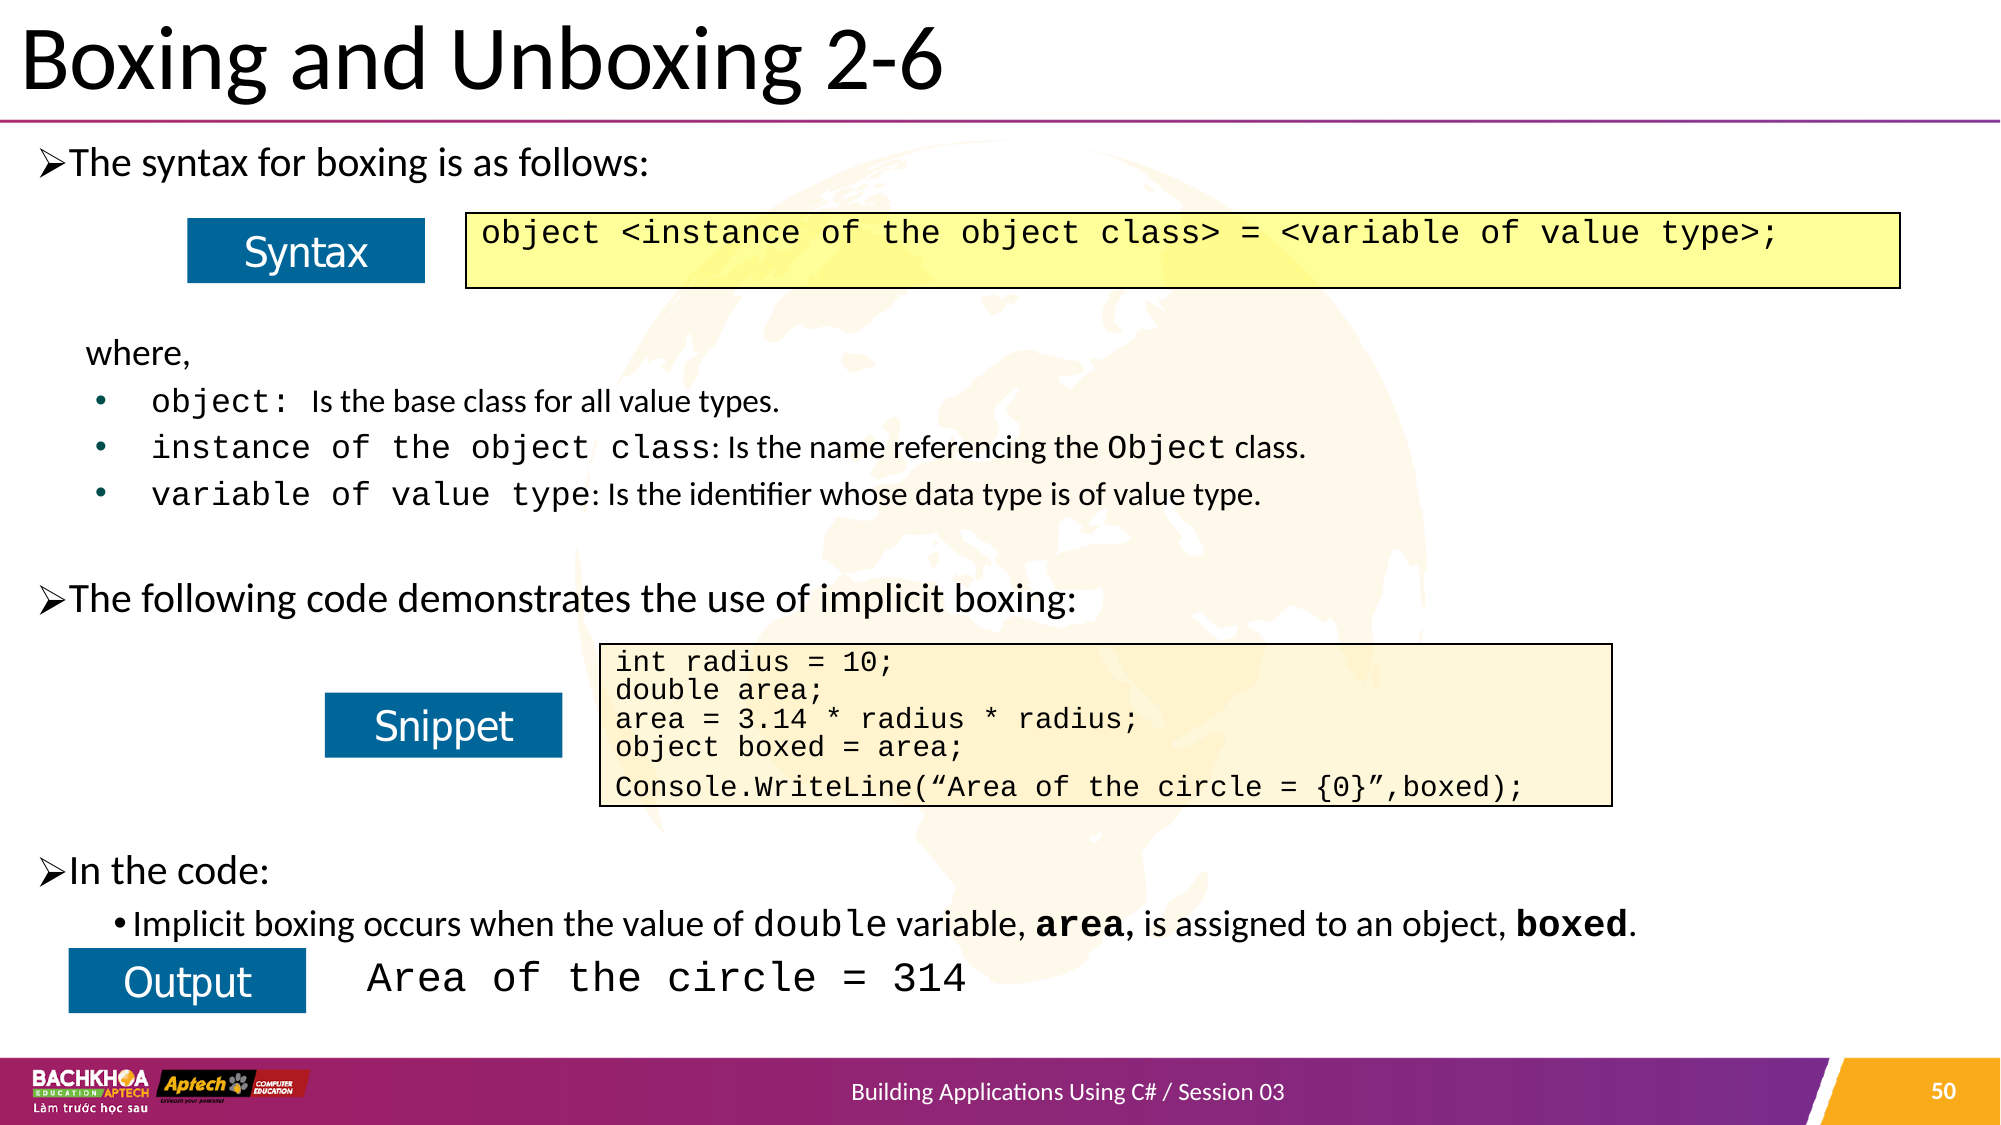

# Boxing and Unboxing 2-6
The syntax for boxing is as follows:

where,
object: Is the base class for all value types.
instance of the object class: Is the name referencing the Object class.
variable of value type: Is the identifier whose data type is of value type.

The following code demonstrates the use of implicit boxing:

In the code:
Implicit boxing occurs when the value of double variable, area, is assigned to an object, boxed.
Area of the circle = 314

object <instance of the object class> = <variable of value type>;
Syntax
int radius = 10;
double area;
area = 3.14 * radius * radius;
object boxed = area;
Console.WriteLine(“Area of the circle = {0}”,boxed);
Snippet
Output
50
Building Applications Using C# / Session 03